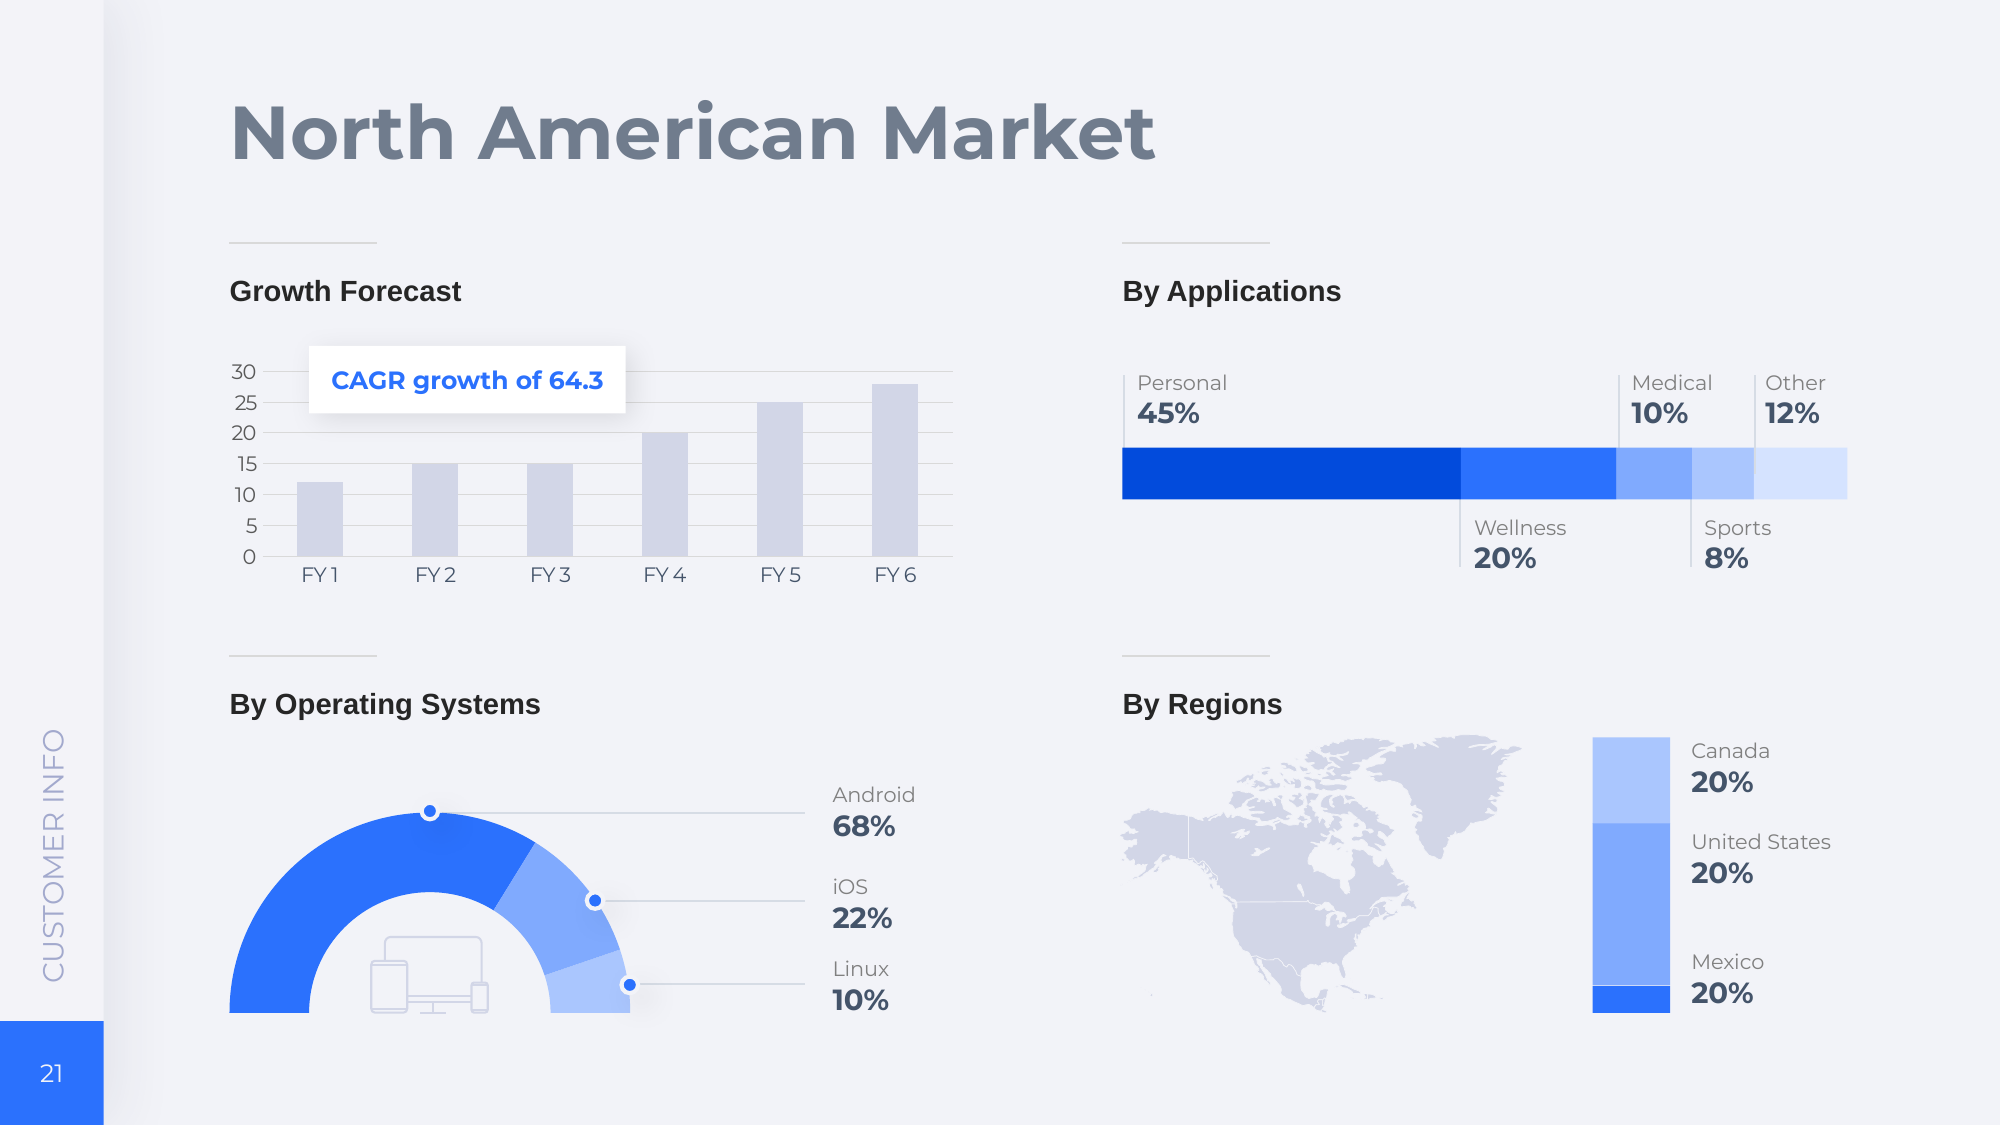

North American Market
Growth Forecast
By Applications
CAGR growth of 64.3

### Chart

| Category | Series 1 |
|---|---|
| FY 1 | 12.0 |
| FY 2 | 15.0 |
| FY 3 | 15.0 |
| FY 4 | 20.0 |
| FY 5 | 25.0 |
| FY 6 | 28.0 |
Personal
45%
Medical
10%
Other
12%

Wellness
20%
Sports
8%
CUSTOMER INFO
By Operating Systems
By Regions
Canada
20%
United States
20%
Mexico
20%

Android
68%
iOS
22%
Linux
10%

21